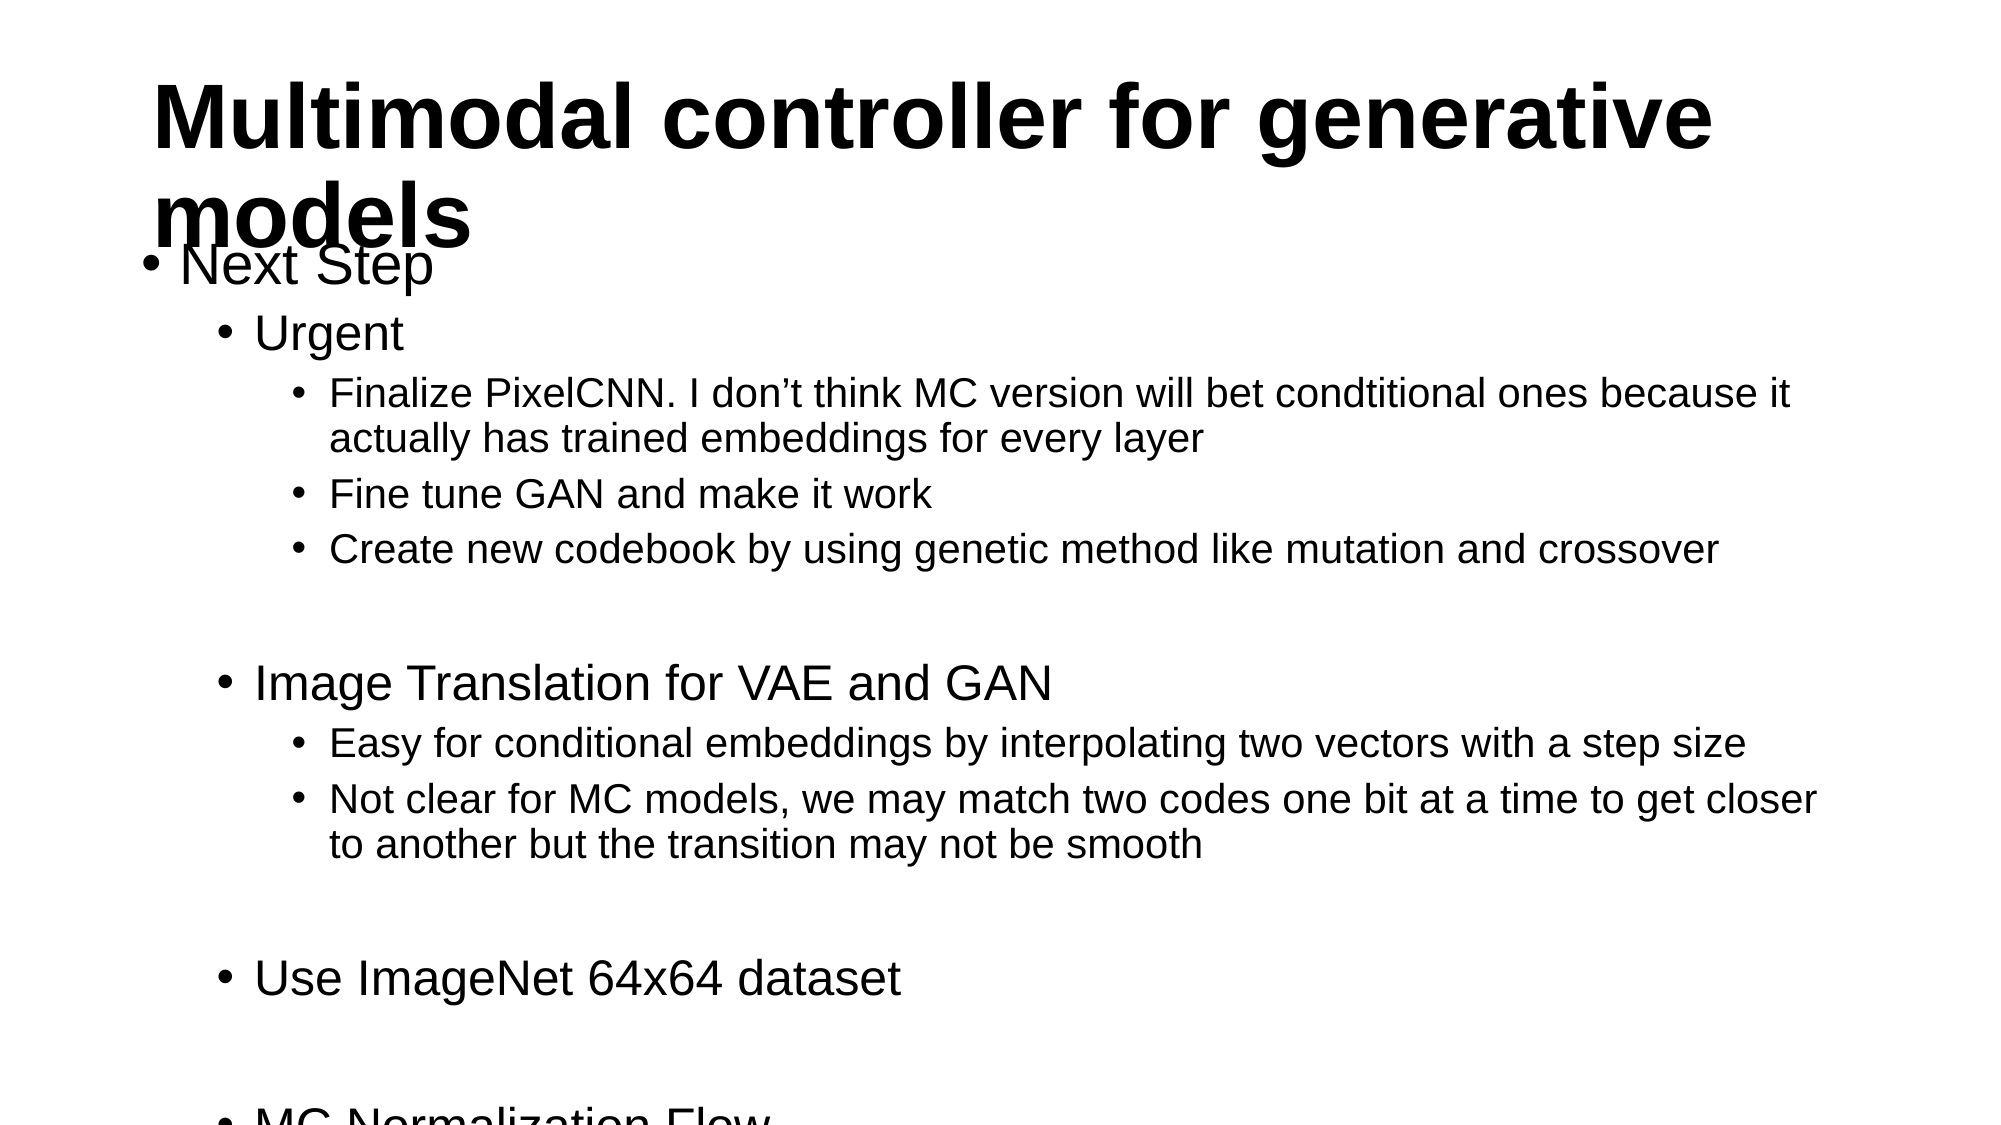

# Multimodal controller for generative models
Next Step
Urgent
Finalize PixelCNN. I don’t think MC version will bet condtitional ones because it actually has trained embeddings for every layer
Fine tune GAN and make it work
Create new codebook by using genetic method like mutation and crossover

Image Translation for VAE and GAN
Easy for conditional embeddings by interpolating two vectors with a step size
Not clear for MC models, we may match two codes one bit at a time to get closer to another but the transition may not be smooth

Use ImageNet 64x64 dataset

MC Normalization Flow